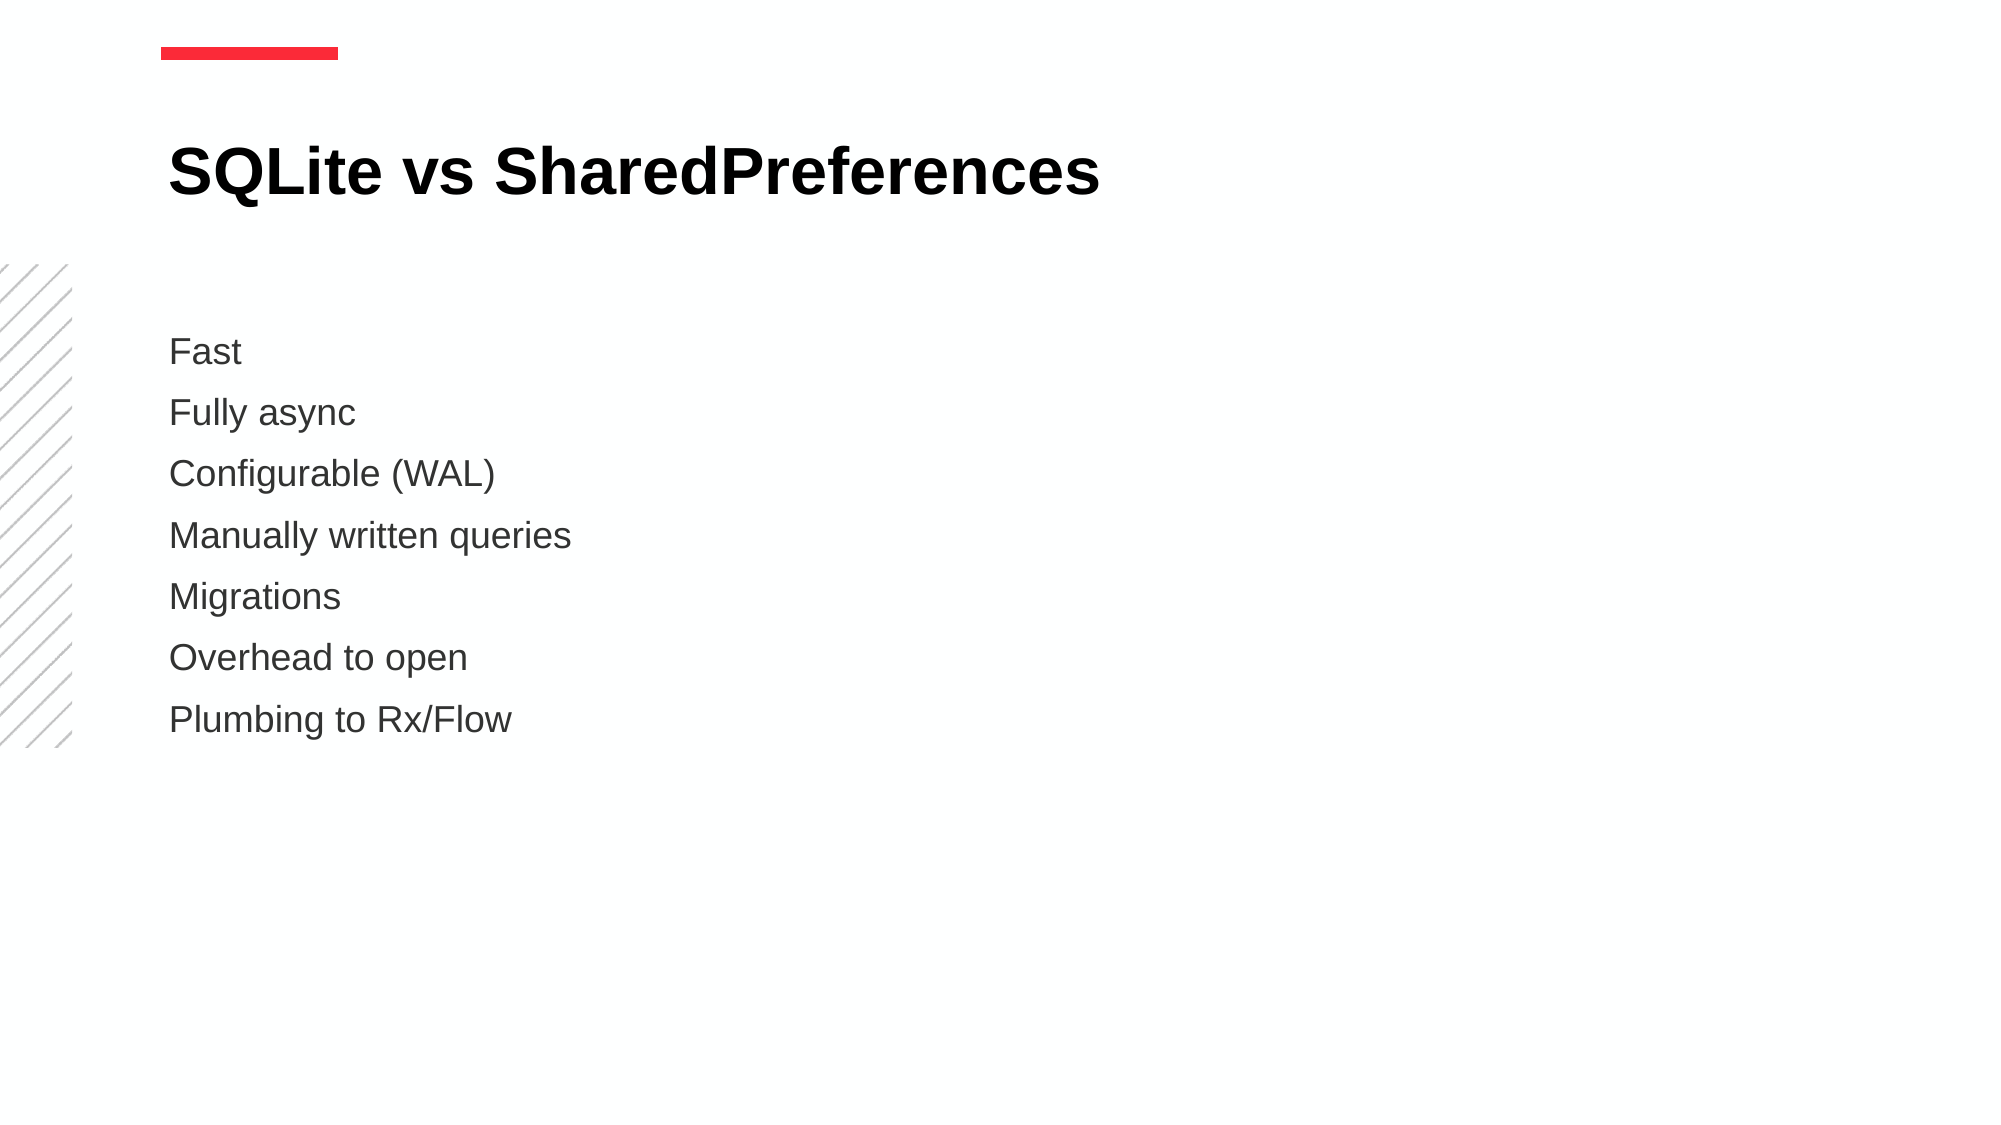

SQLite vs SharedPreferences
Fast
Fully async
Configurable (WAL)
Manually written queries
Migrations
Overhead to open
Plumbing to Rx/Flow
43